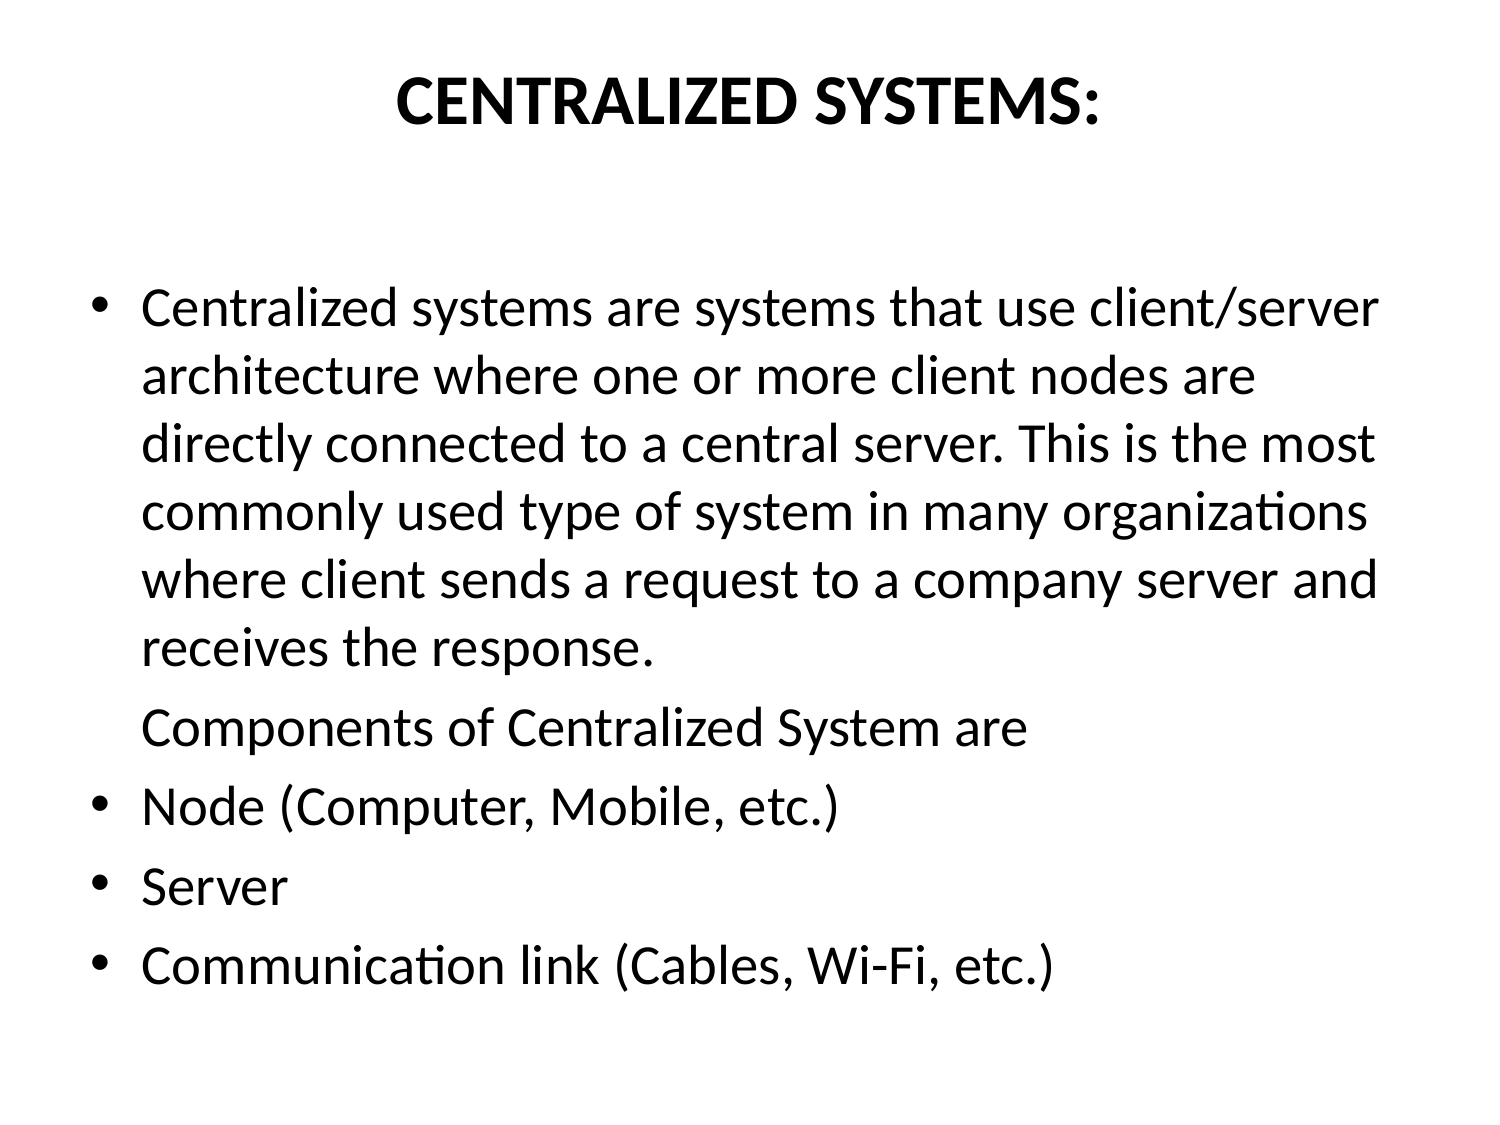

# CENTRALIZED SYSTEMS:
Centralized systems are systems that use client/server architecture where one or more client nodes are directly connected to a central server. This is the most commonly used type of system in many organizations where client sends a request to a company server and receives the response.
    Components of Centralized System are
Node (Computer, Mobile, etc.)
Server
Communication link (Cables, Wi-Fi, etc.)